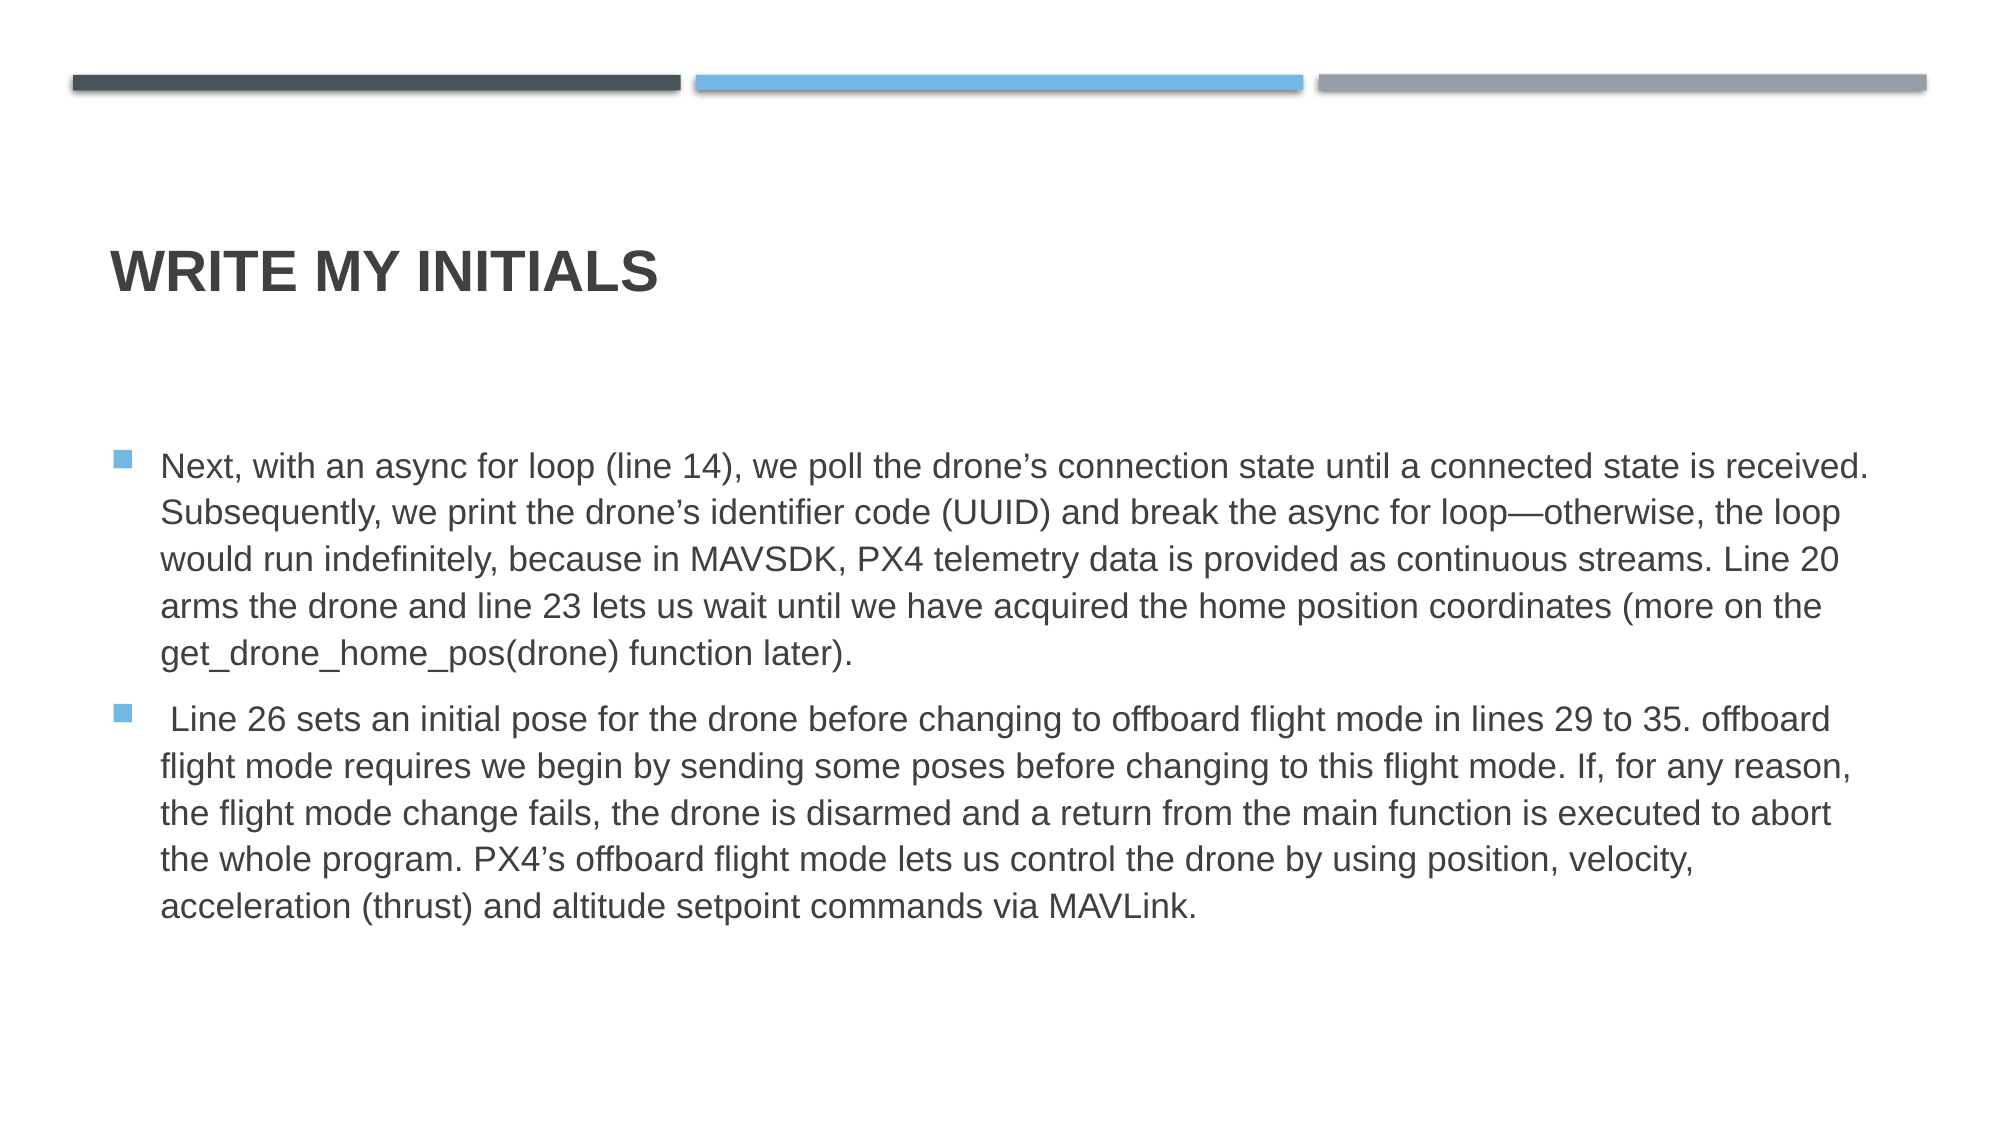

# WRITE MY INITIALS
Next, with an async for loop (line 14), we poll the drone’s connection state until a connected state is received. Subsequently, we print the drone’s identifier code (UUID) and break the async for loop—otherwise, the loop would run indefinitely, because in MAVSDK, PX4 telemetry data is provided as continuous streams. Line 20 arms the drone and line 23 lets us wait until we have acquired the home position coordinates (more on the get_drone_home_pos(drone) function later).
 Line 26 sets an initial pose for the drone before changing to offboard flight mode in lines 29 to 35. offboard flight mode requires we begin by sending some poses before changing to this flight mode. If, for any reason, the flight mode change fails, the drone is disarmed and a return from the main function is executed to abort the whole program. PX4’s offboard flight mode lets us control the drone by using position, velocity, acceleration (thrust) and altitude setpoint commands via MAVLink.